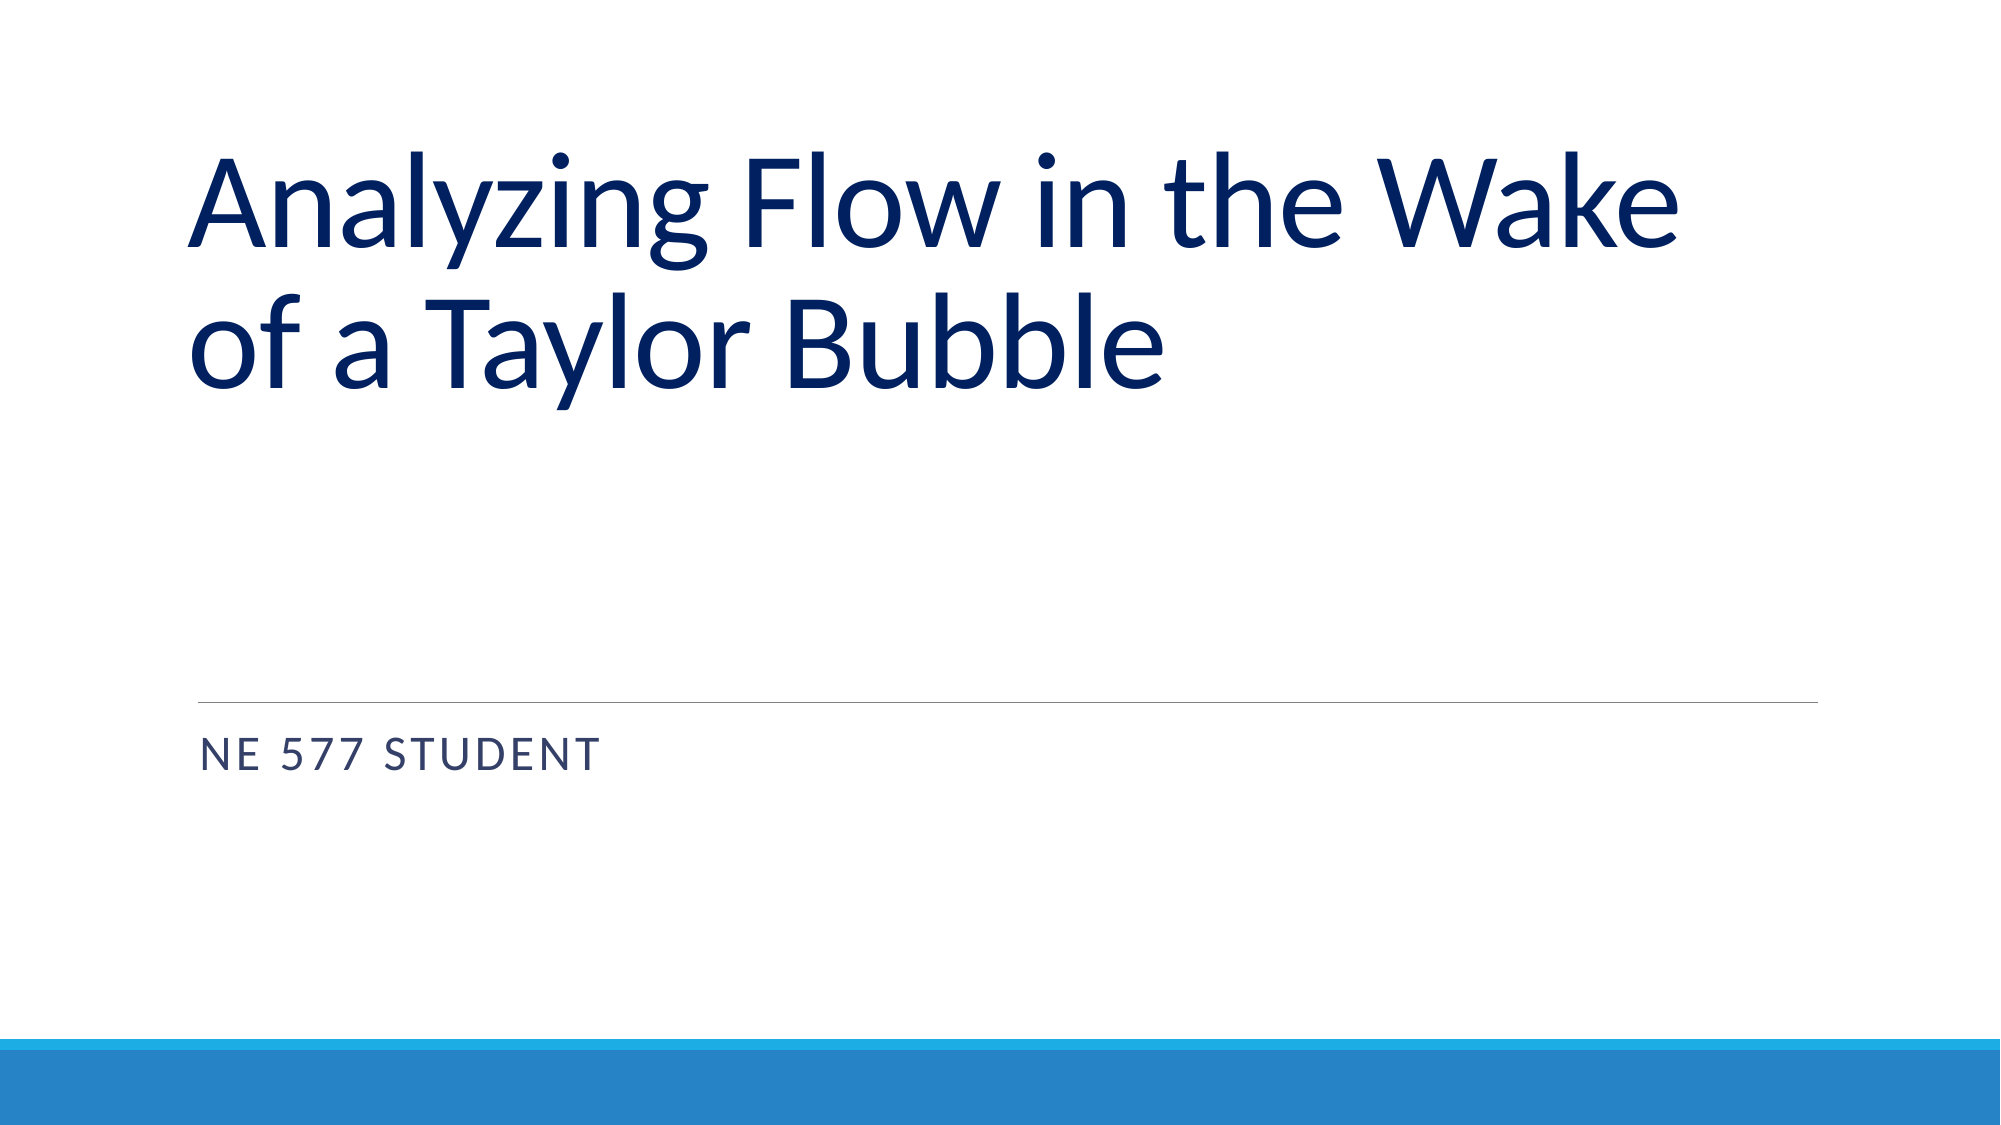

# Analyzing Flow in the Wake of a Taylor Bubble
NE 577 Student